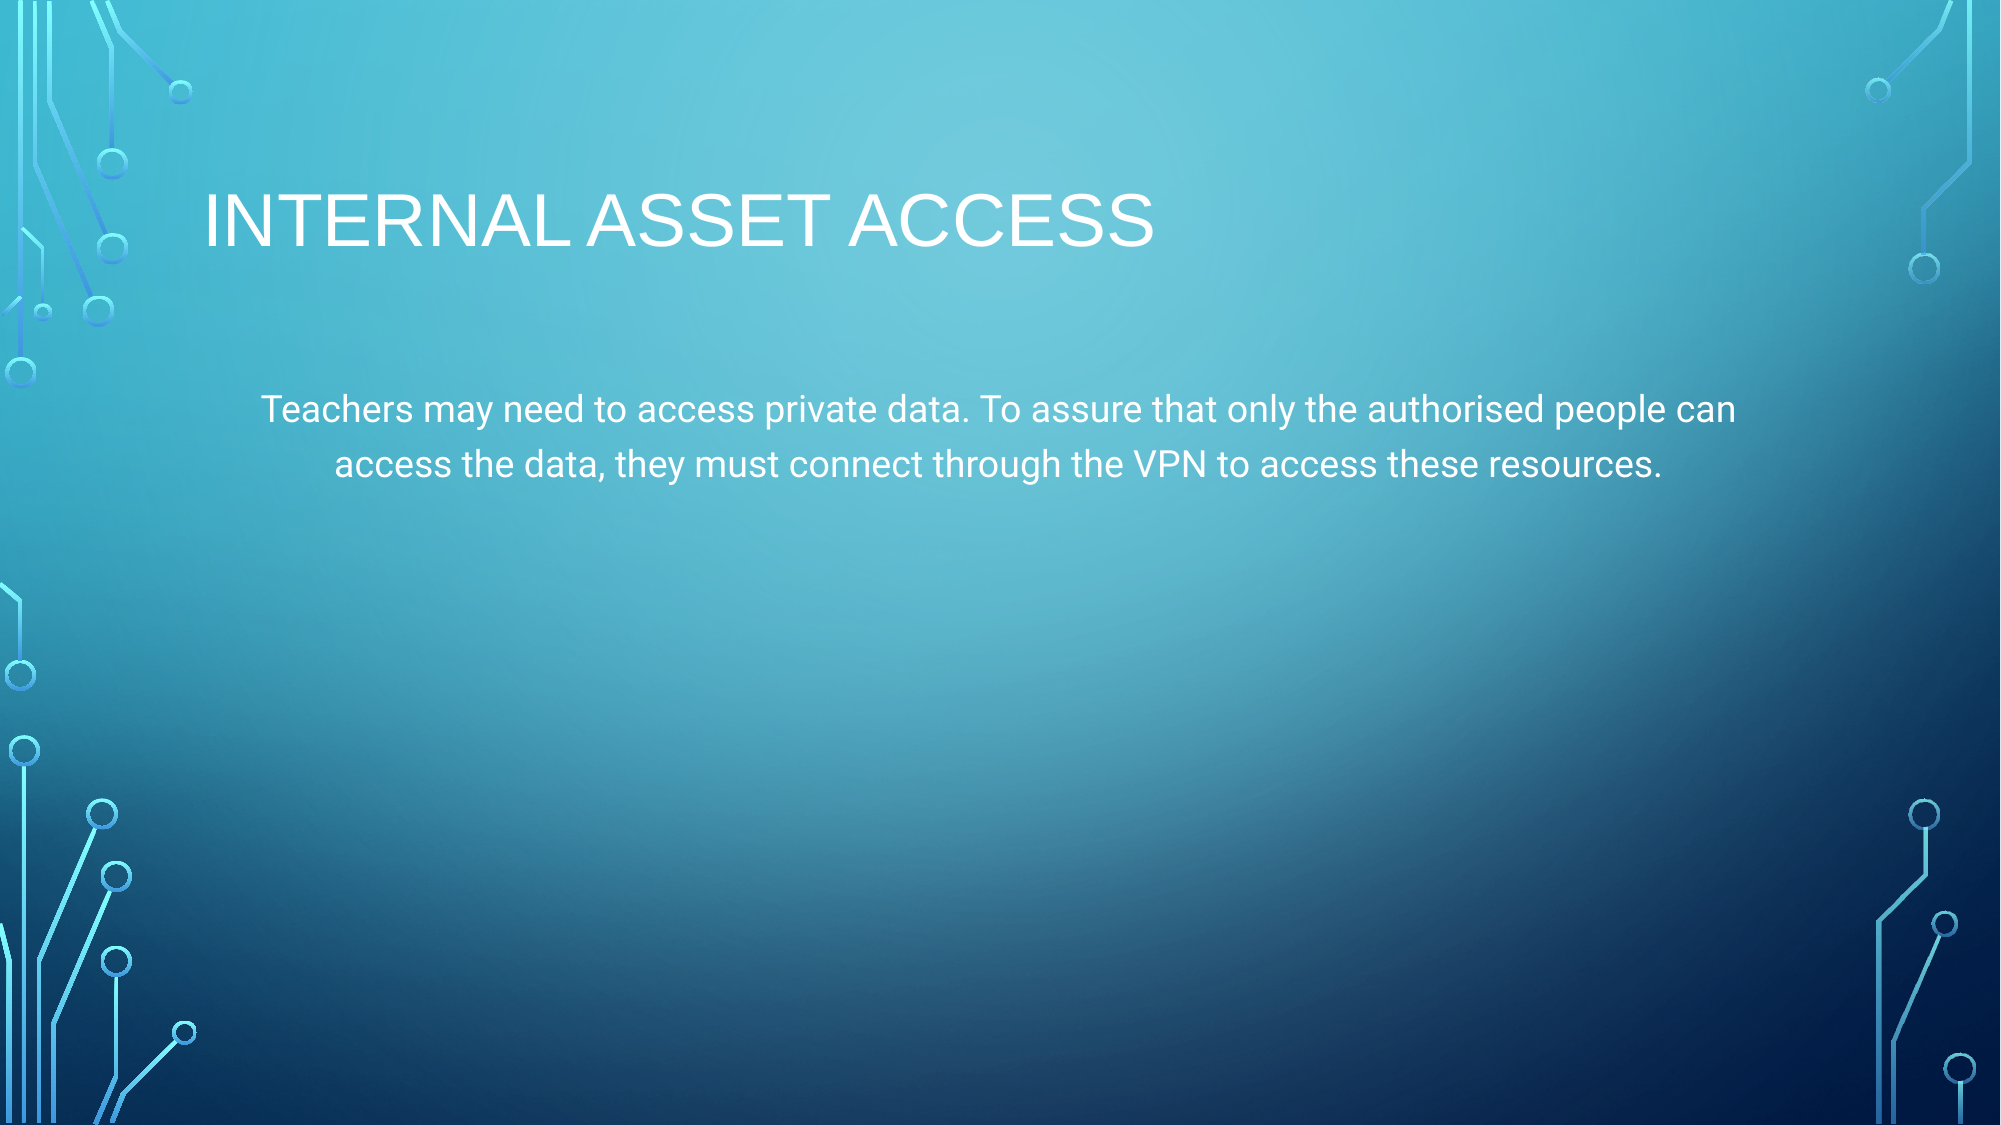

# Internal asset access
Teachers may need to access private data. To assure that only the authorised people can access the data, they must connect through the VPN to access these resources.